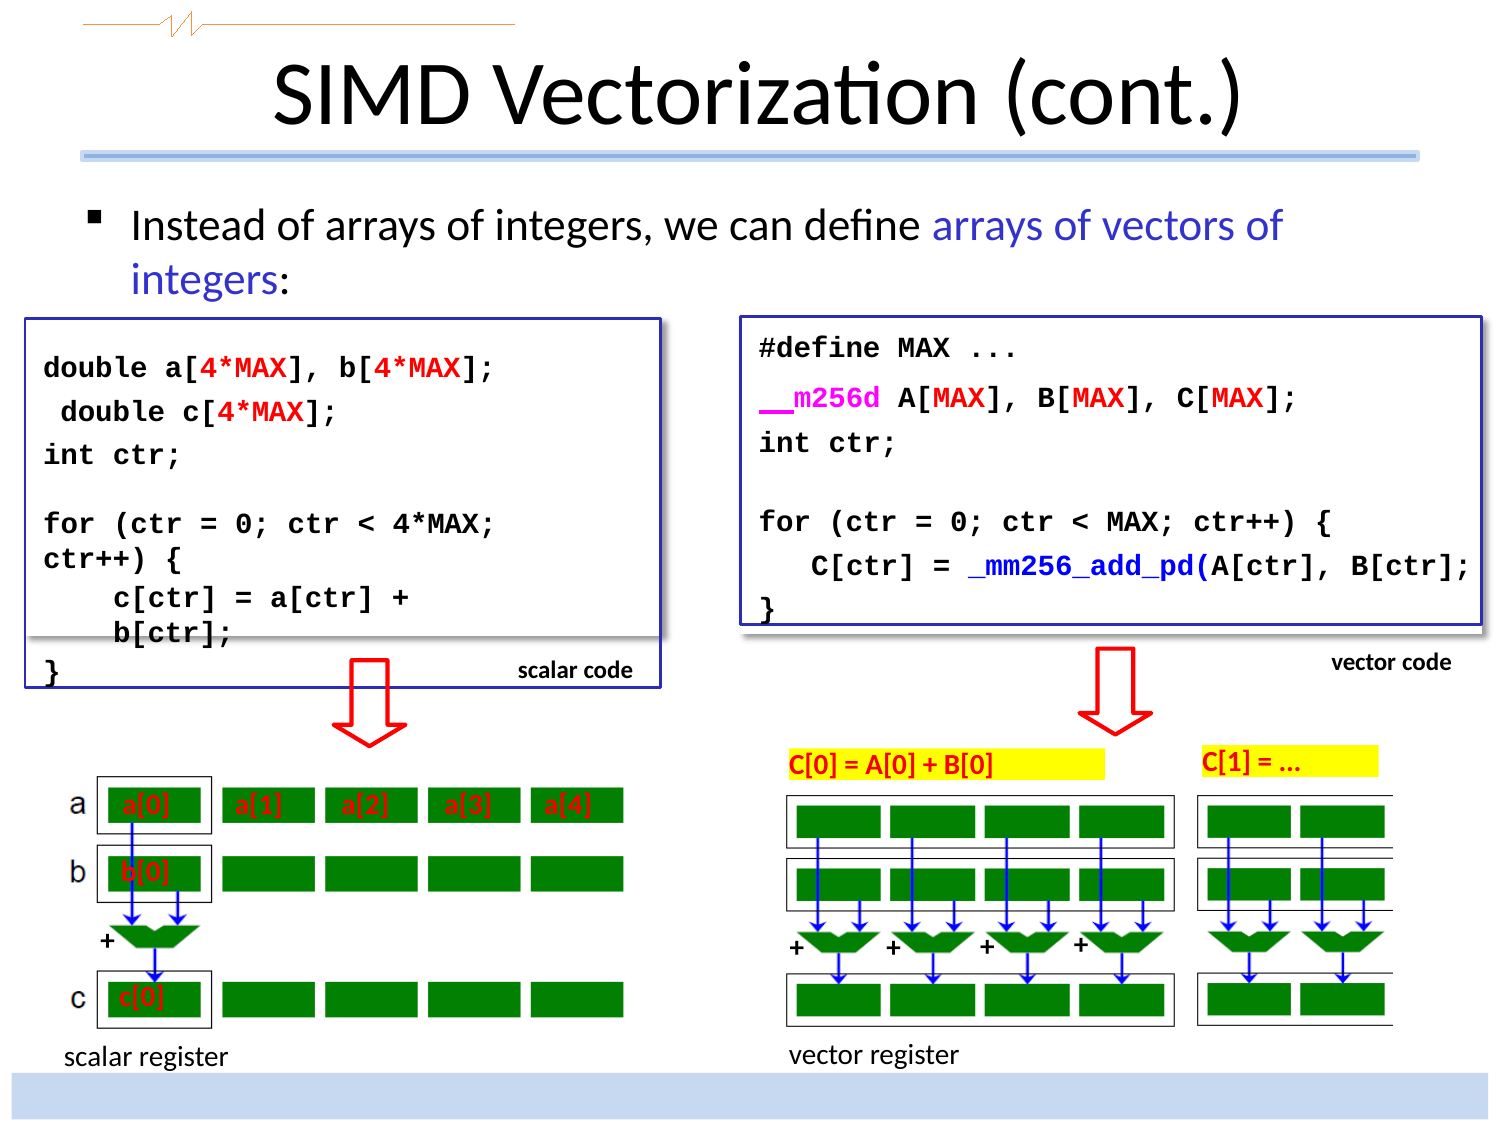

# SIMD Vectorization (cont.)
Instead of arrays of integers, we can define arrays of vectors of integers:

scalar code

#define MAX ...
  m256d A[MAX], B[MAX], C[MAX];
int ctr;

for (ctr = 0; ctr < MAX; ctr++) {
C[ctr] = _mm256_add_pd(A[ctr], B[ctr];
}

double a[4*MAX], b[4*MAX];  double c[4*MAX];
int ctr;

for (ctr = 0; ctr < 4*MAX; ctr++) {
c[ctr] = a[ctr] + b[ctr];
}
vector code

scalar code

C[1] = ...
C[0] = A[0] + B[0]

a[0]
a[1]
a[2]
a[3]
a[4]

b[0]
+
+
+
+
+
c[0]
vector register
scalar register